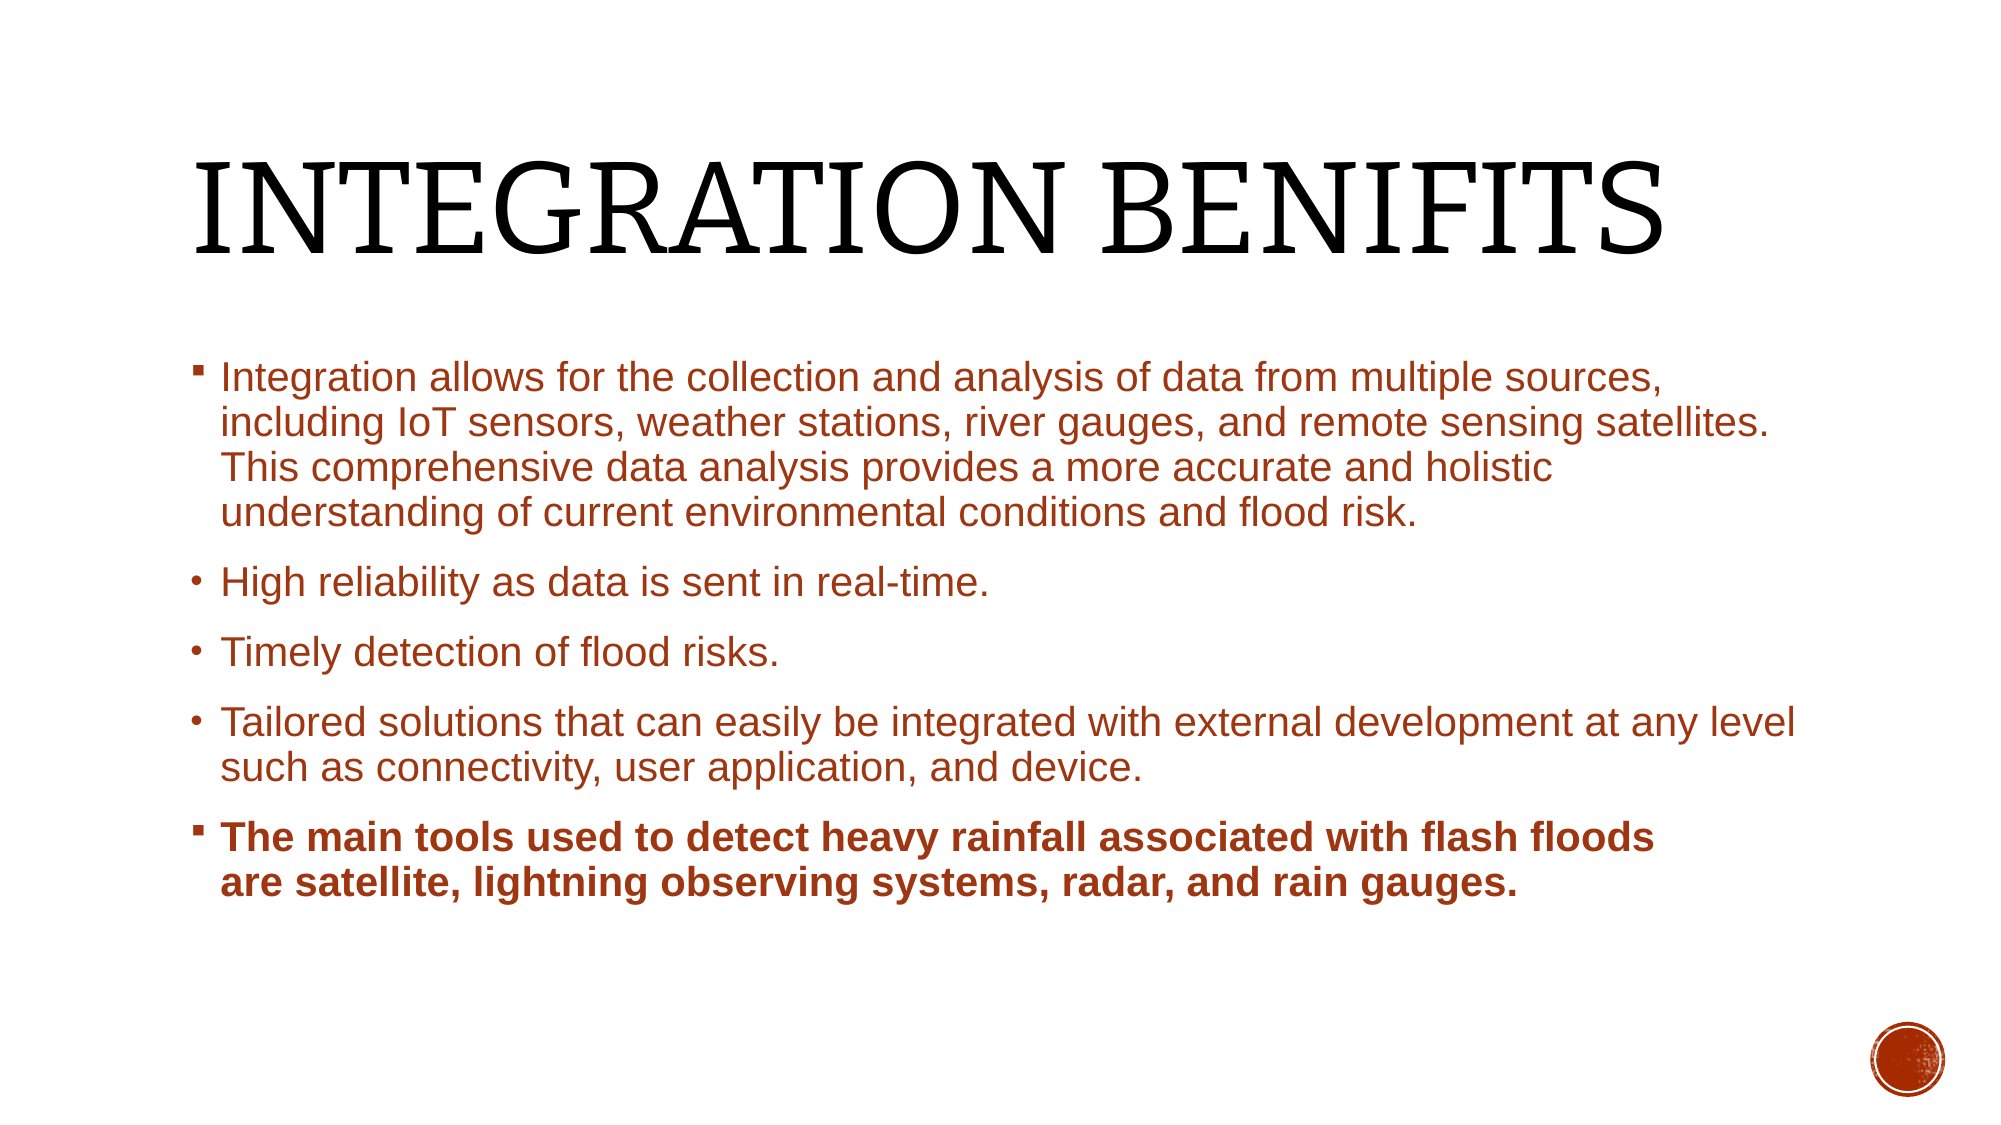

# Integration benifits
Integration allows for the collection and analysis of data from multiple sources, including IoT sensors, weather stations, river gauges, and remote sensing satellites. This comprehensive data analysis provides a more accurate and holistic understanding of current environmental conditions and flood risk.
High reliability as data is sent in real-time.
Timely detection of flood risks.
Tailored solutions that can easily be integrated with external development at any level such as connectivity, user application, and device.
The main tools used to detect heavy rainfall associated with flash floods are satellite, lightning observing systems, radar, and rain gauges.